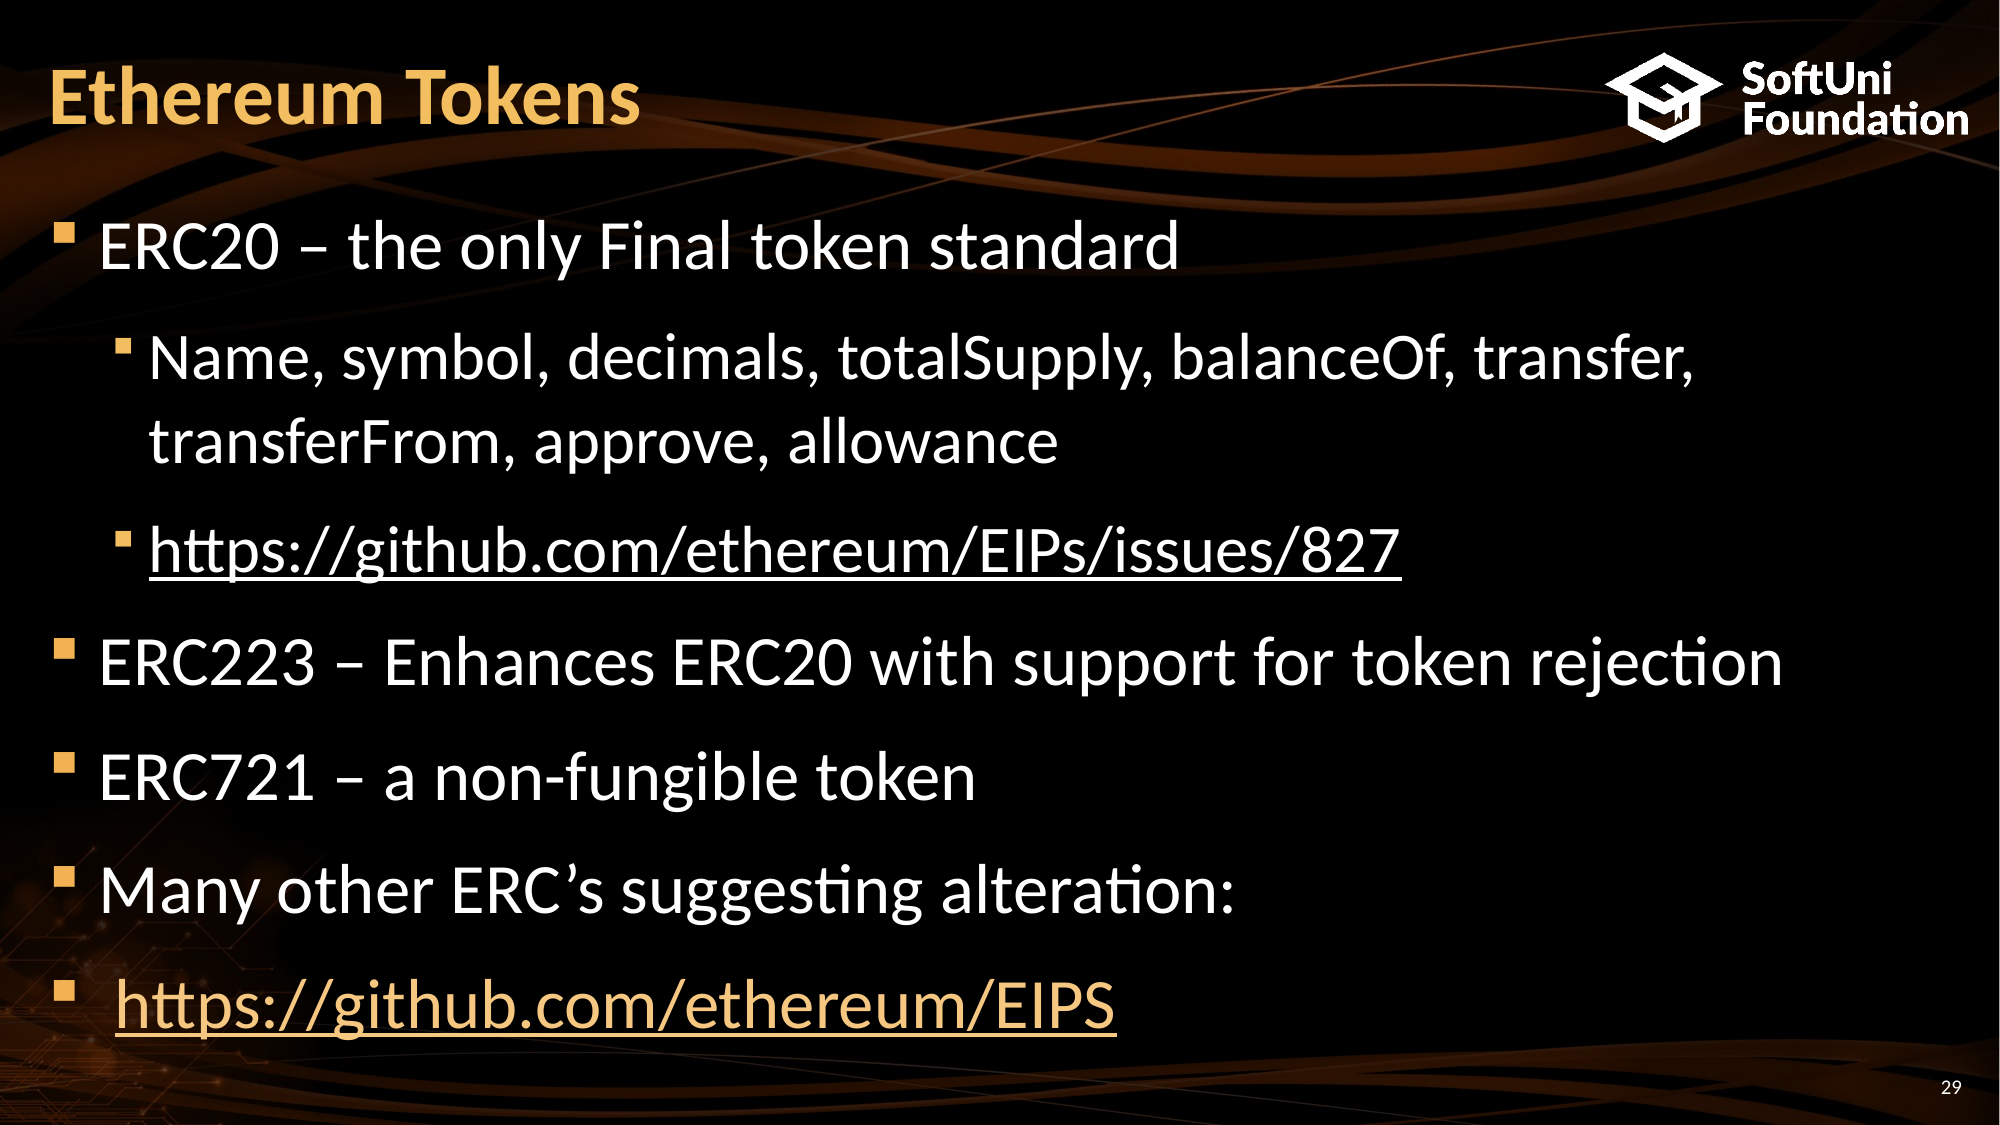

# Ethereum Tokens
ERC20 – the only Final token standard
Name, symbol, decimals, totalSupply, balanceOf, transfer, transferFrom, approve, allowance
https://github.com/ethereum/EIPs/issues/827
ERC223 – Enhances ERC20 with support for token rejection
ERC721 – a non-fungible token
Many other ERC’s suggesting alteration:
 https://github.com/ethereum/EIPS
29